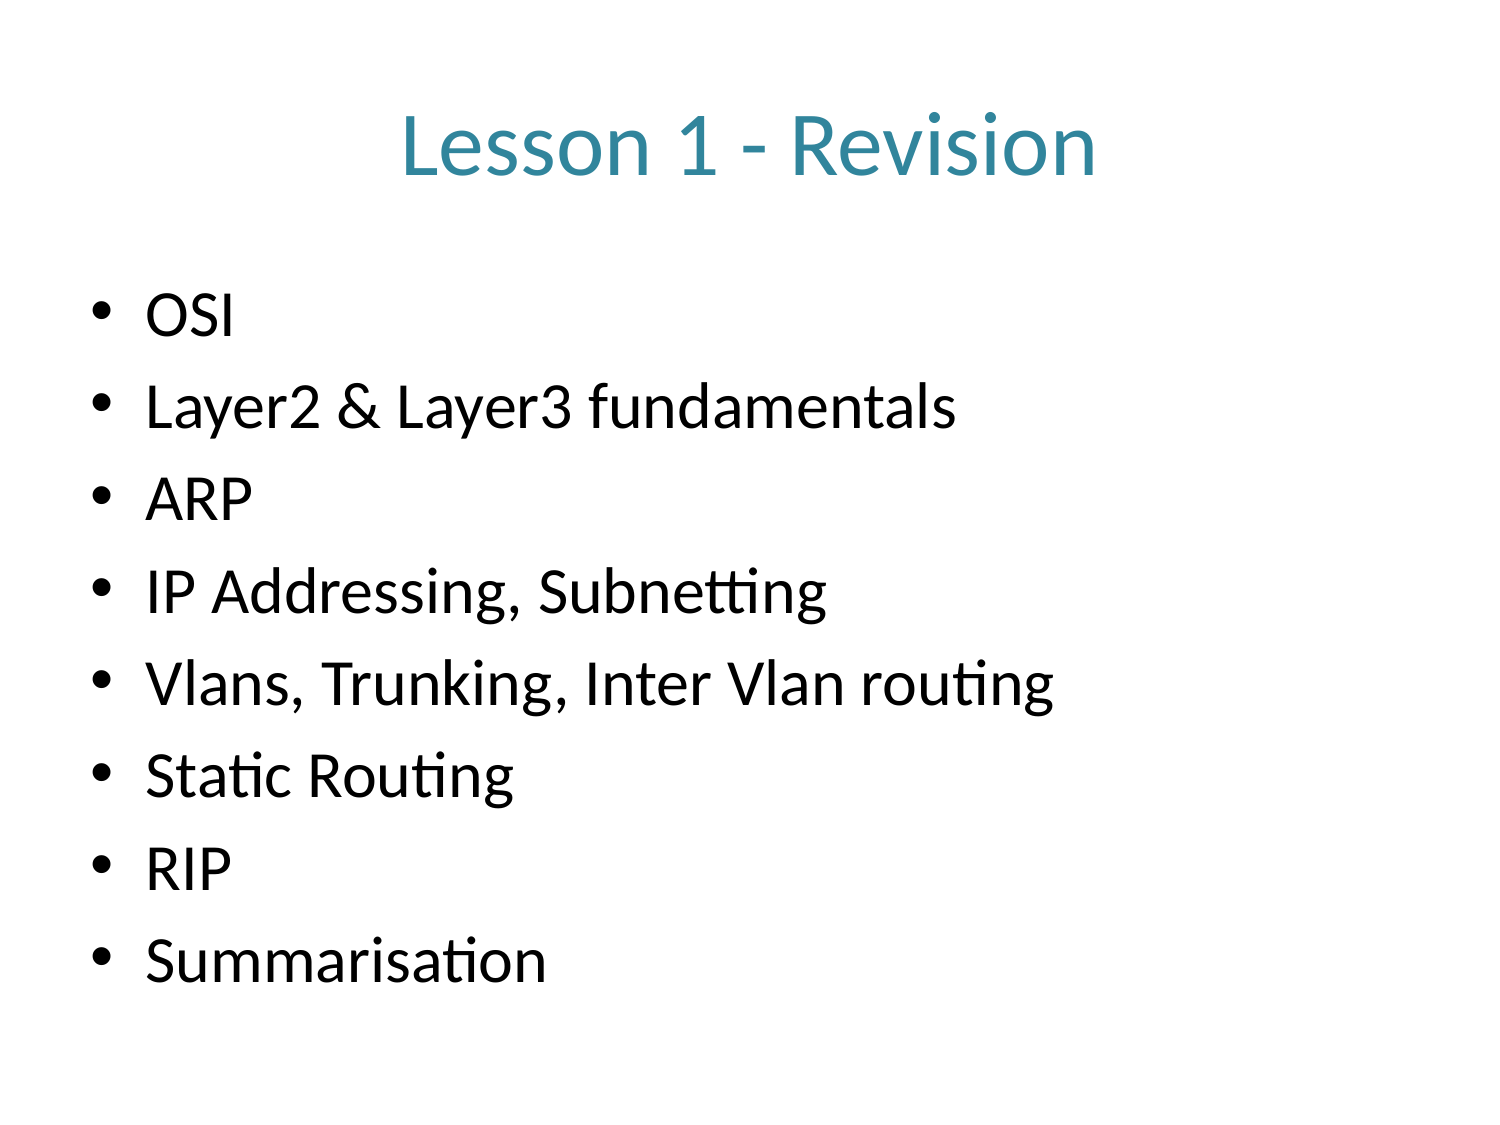

# Lesson 1 - Revision
OSI
Layer2 & Layer3 fundamentals
ARP
IP Addressing, Subnetting
Vlans, Trunking, Inter Vlan routing
Static Routing
RIP
Summarisation